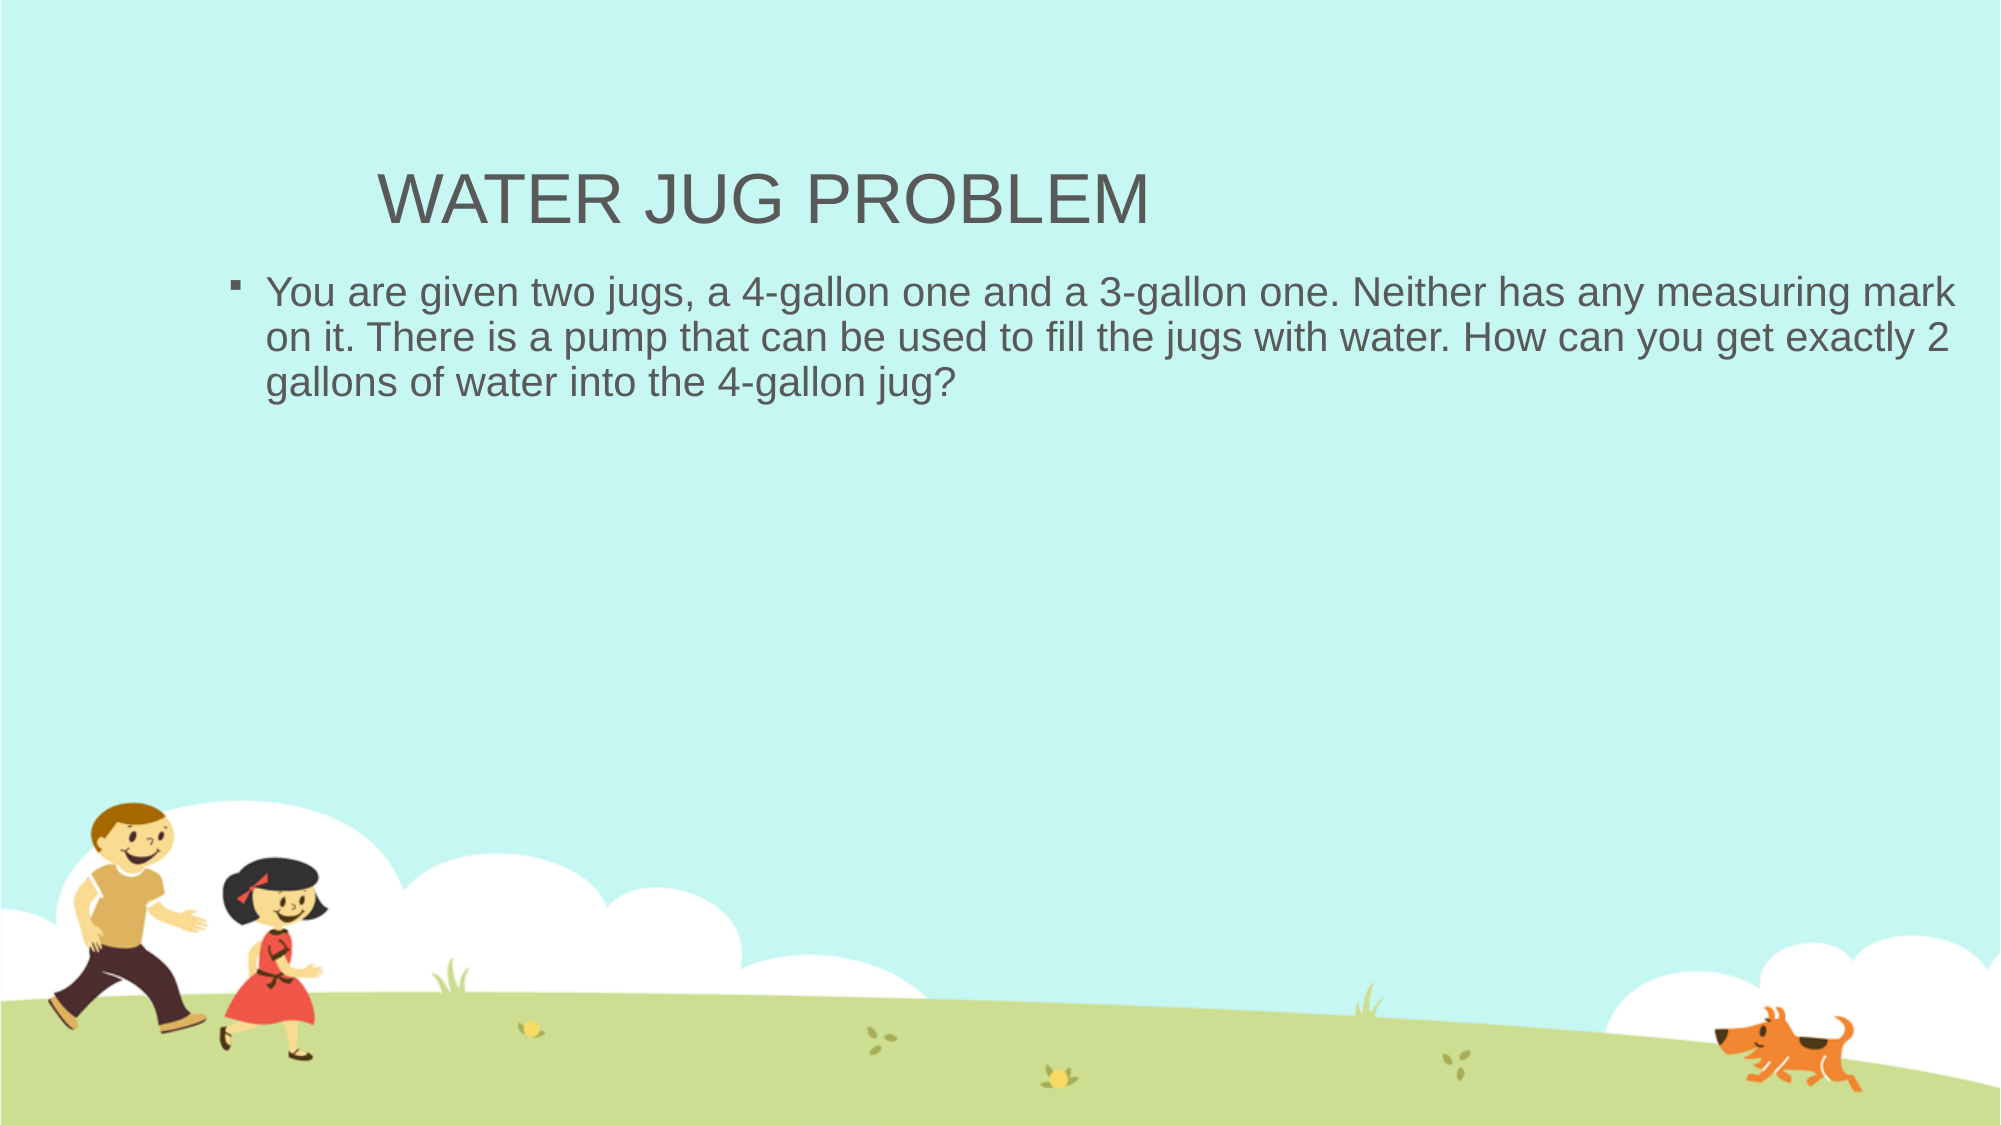

# WATER JUG PROBLEM
You are given two jugs, a 4-gallon one and a 3-gallon one. Neither has any measuring mark on it. There is a pump that can be used to fill the jugs with water. How can you get exactly 2 gallons of water into the 4-gallon jug?